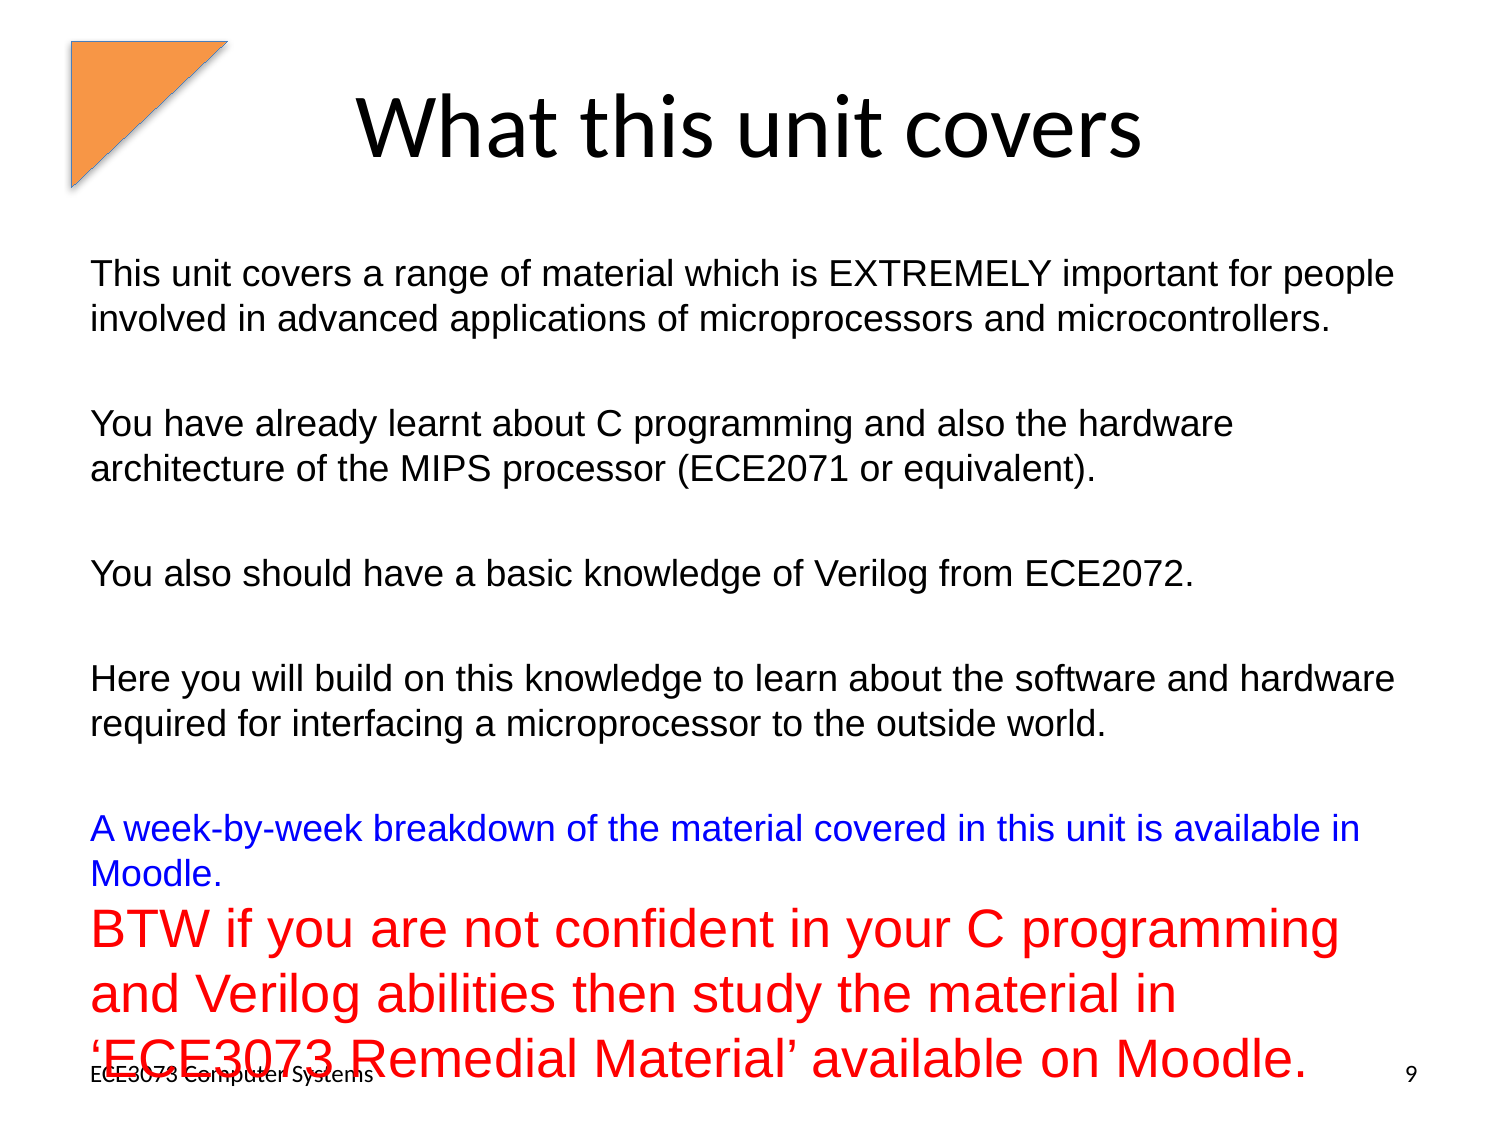

# What this unit covers
This unit covers a range of material which is EXTREMELY important for people involved in advanced applications of microprocessors and microcontrollers.

You have already learnt about C programming and also the hardware architecture of the MIPS processor (ECE2071 or equivalent).

You also should have a basic knowledge of Verilog from ECE2072.

Here you will build on this knowledge to learn about the software and hardware required for interfacing a microprocessor to the outside world.

A week-by-week breakdown of the material covered in this unit is available in Moodle.
BTW if you are not confident in your C programming and Verilog abilities then study the material in ‘ECE3073 Remedial Material’ available on Moodle.

ECE3073 Computer Systems
9